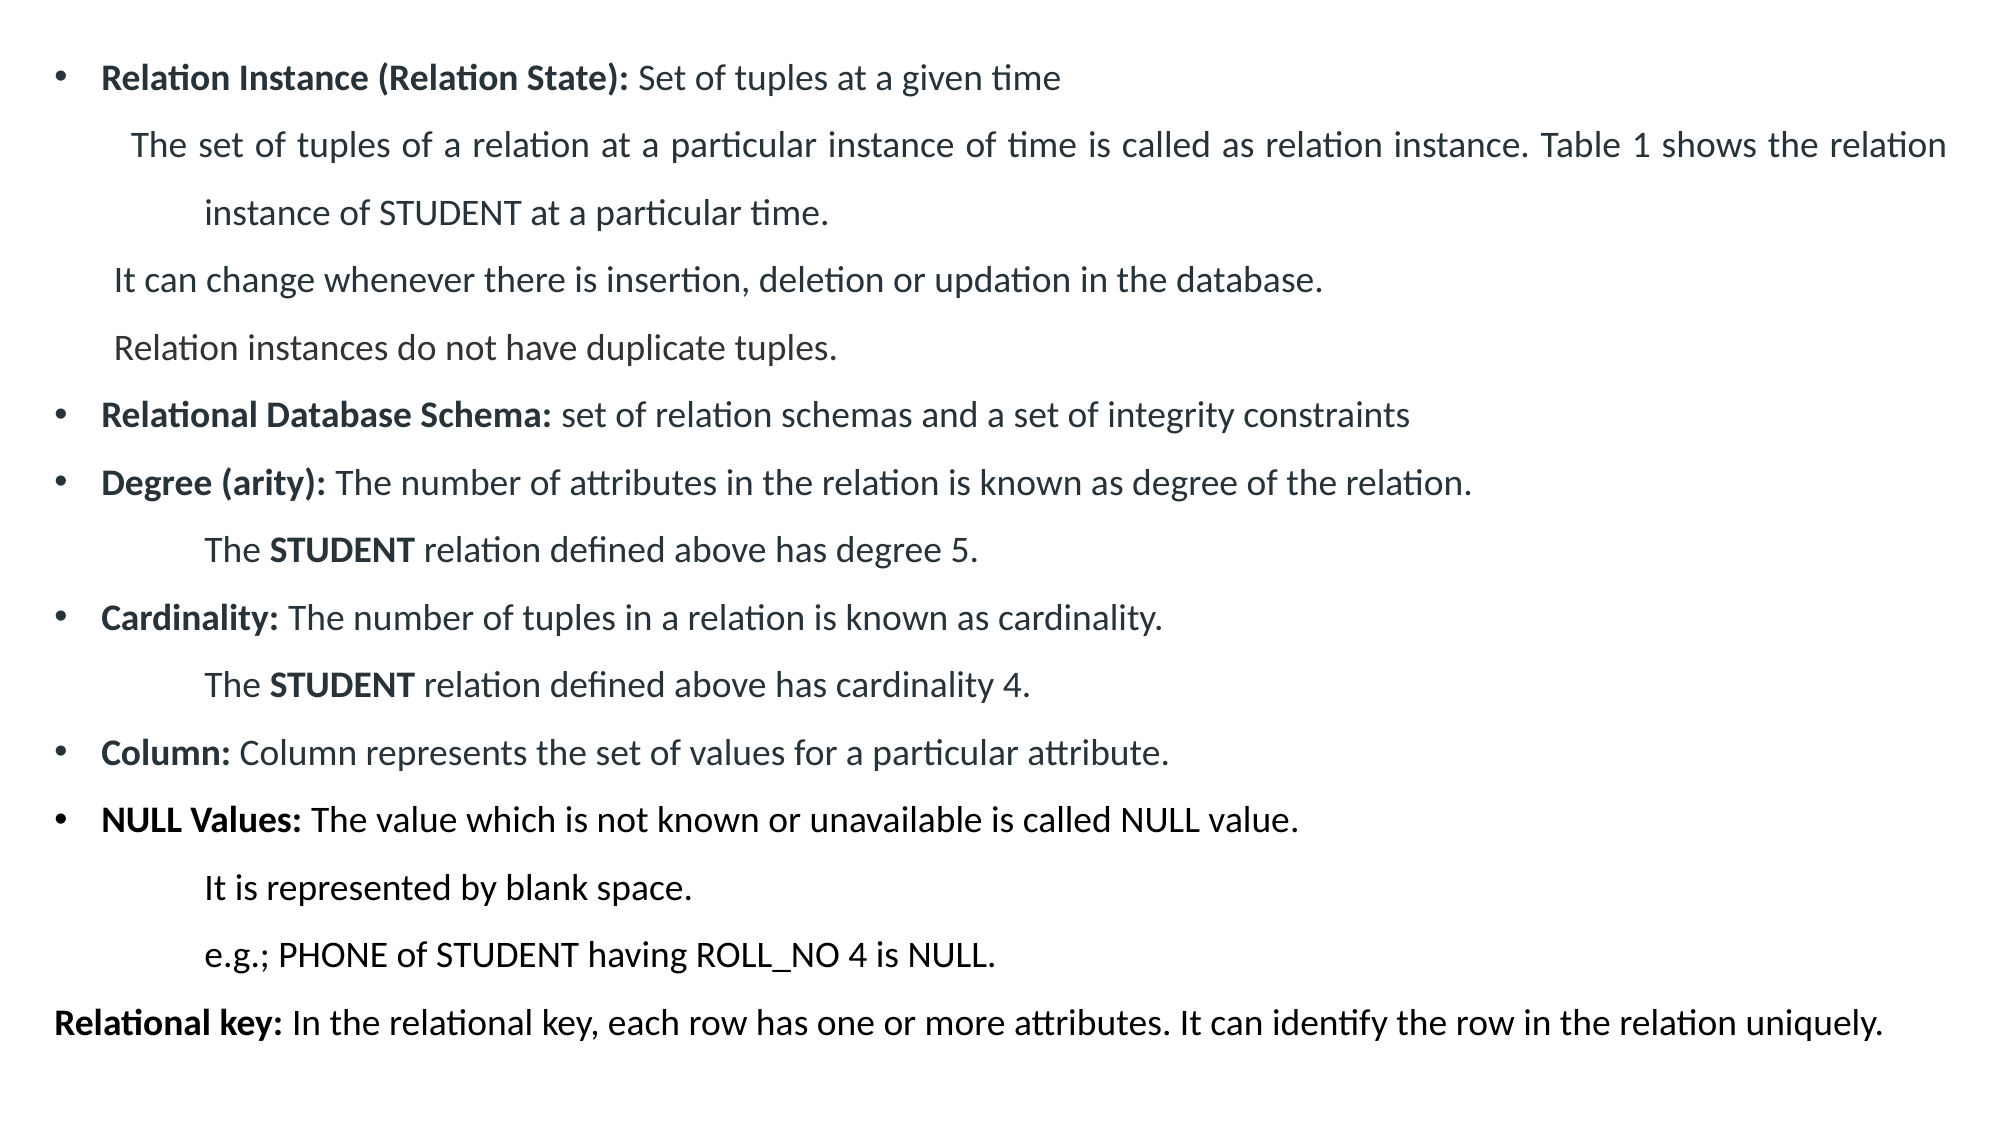

Relation Instance (Relation State): Set of tuples at a given time
       The set of tuples of a relation at a particular instance of time is called as relation instance. Table 1 shows the relation 	instance of STUDENT at a particular time.
       It can change whenever there is insertion, deletion or updation in the database.
       Relation instances do not have duplicate tuples.
Relational Database Schema: set of relation schemas and a set of integrity constraints
Degree (arity): The number of attributes in the relation is known as degree of the relation.
	The STUDENT relation defined above has degree 5.
Cardinality: The number of tuples in a relation is known as cardinality.
	The STUDENT relation defined above has cardinality 4.
Column: Column represents the set of values for a particular attribute.
NULL Values: The value which is not known or unavailable is called NULL value.
	It is represented by blank space.
	e.g.; PHONE of STUDENT having ROLL_NO 4 is NULL.
Relational key: In the relational key, each row has one or more attributes. It can identify the row in the relation uniquely.